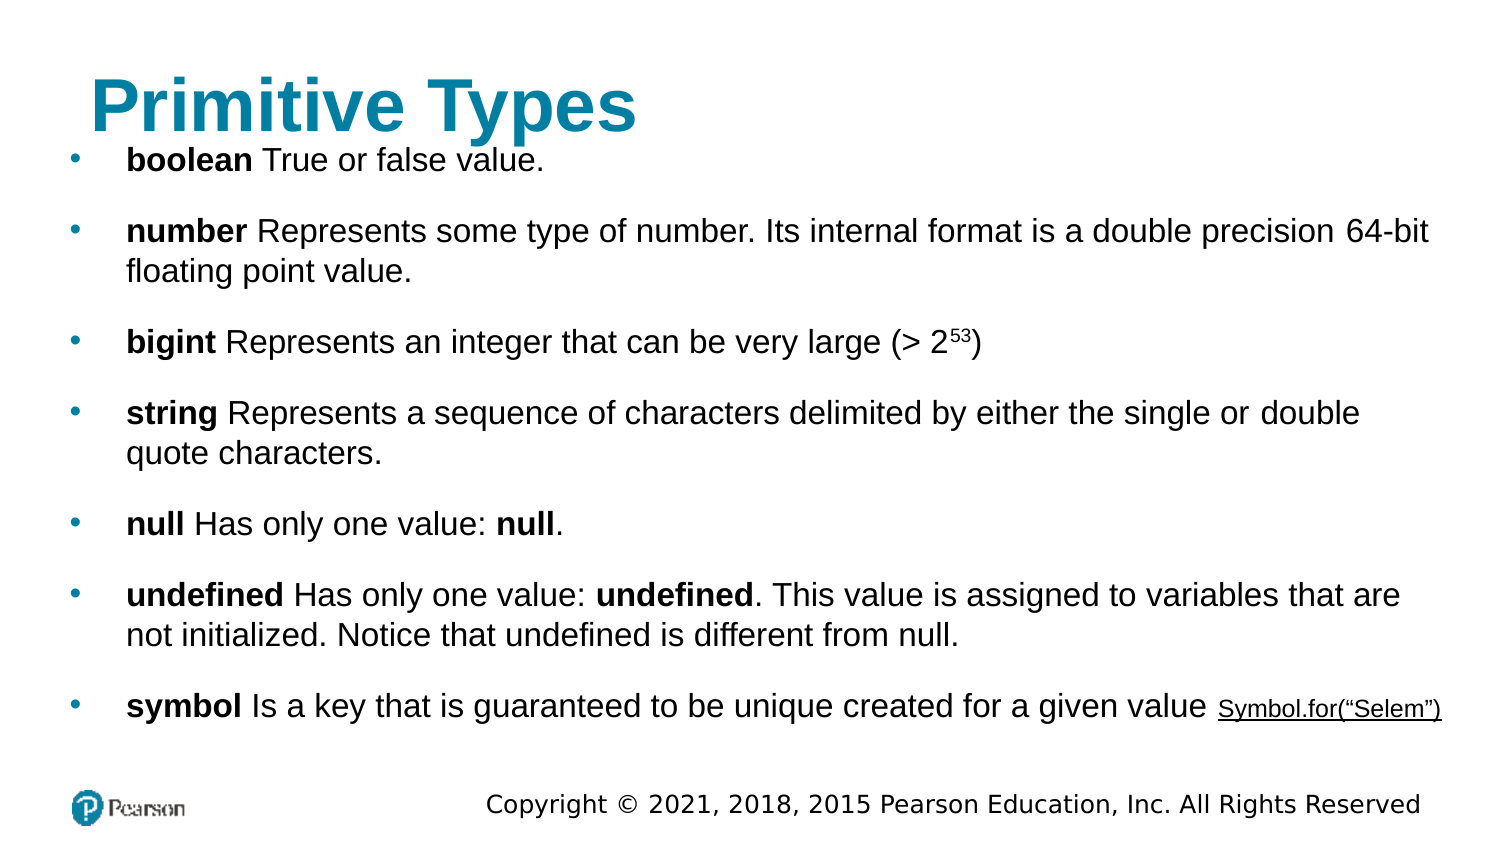

# Primitive Types
boolean True or false value.
number Represents some type of number. Its internal format is a double precision 64-bit floating point value.
bigint Represents an integer that can be very large (> 253)
string Represents a sequence of characters delimited by either the single or double quote characters.
null Has only one value: null.
undefined Has only one value: undefined. This value is assigned to variables that are not initialized. Notice that undefined is different from null.
symbol Is a key that is guaranteed to be unique created for a given value Symbol.for(“Selem”)